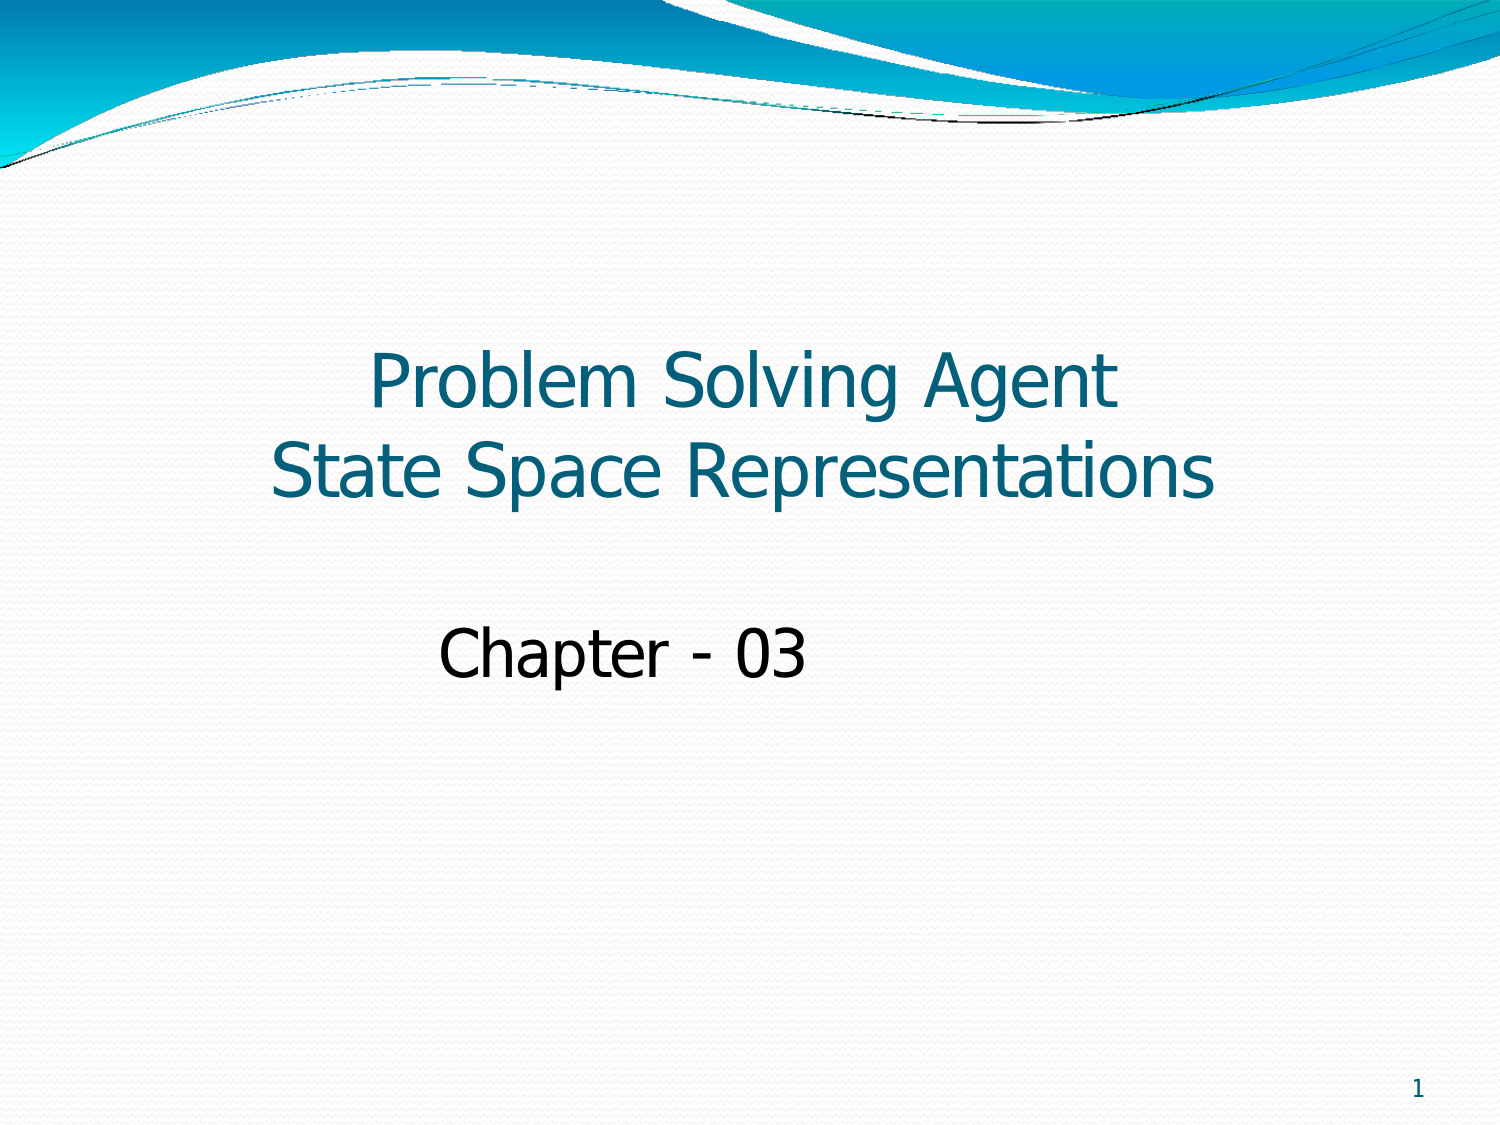

# Problem Solving Agent  State Space Representations
Chapter - 03
1